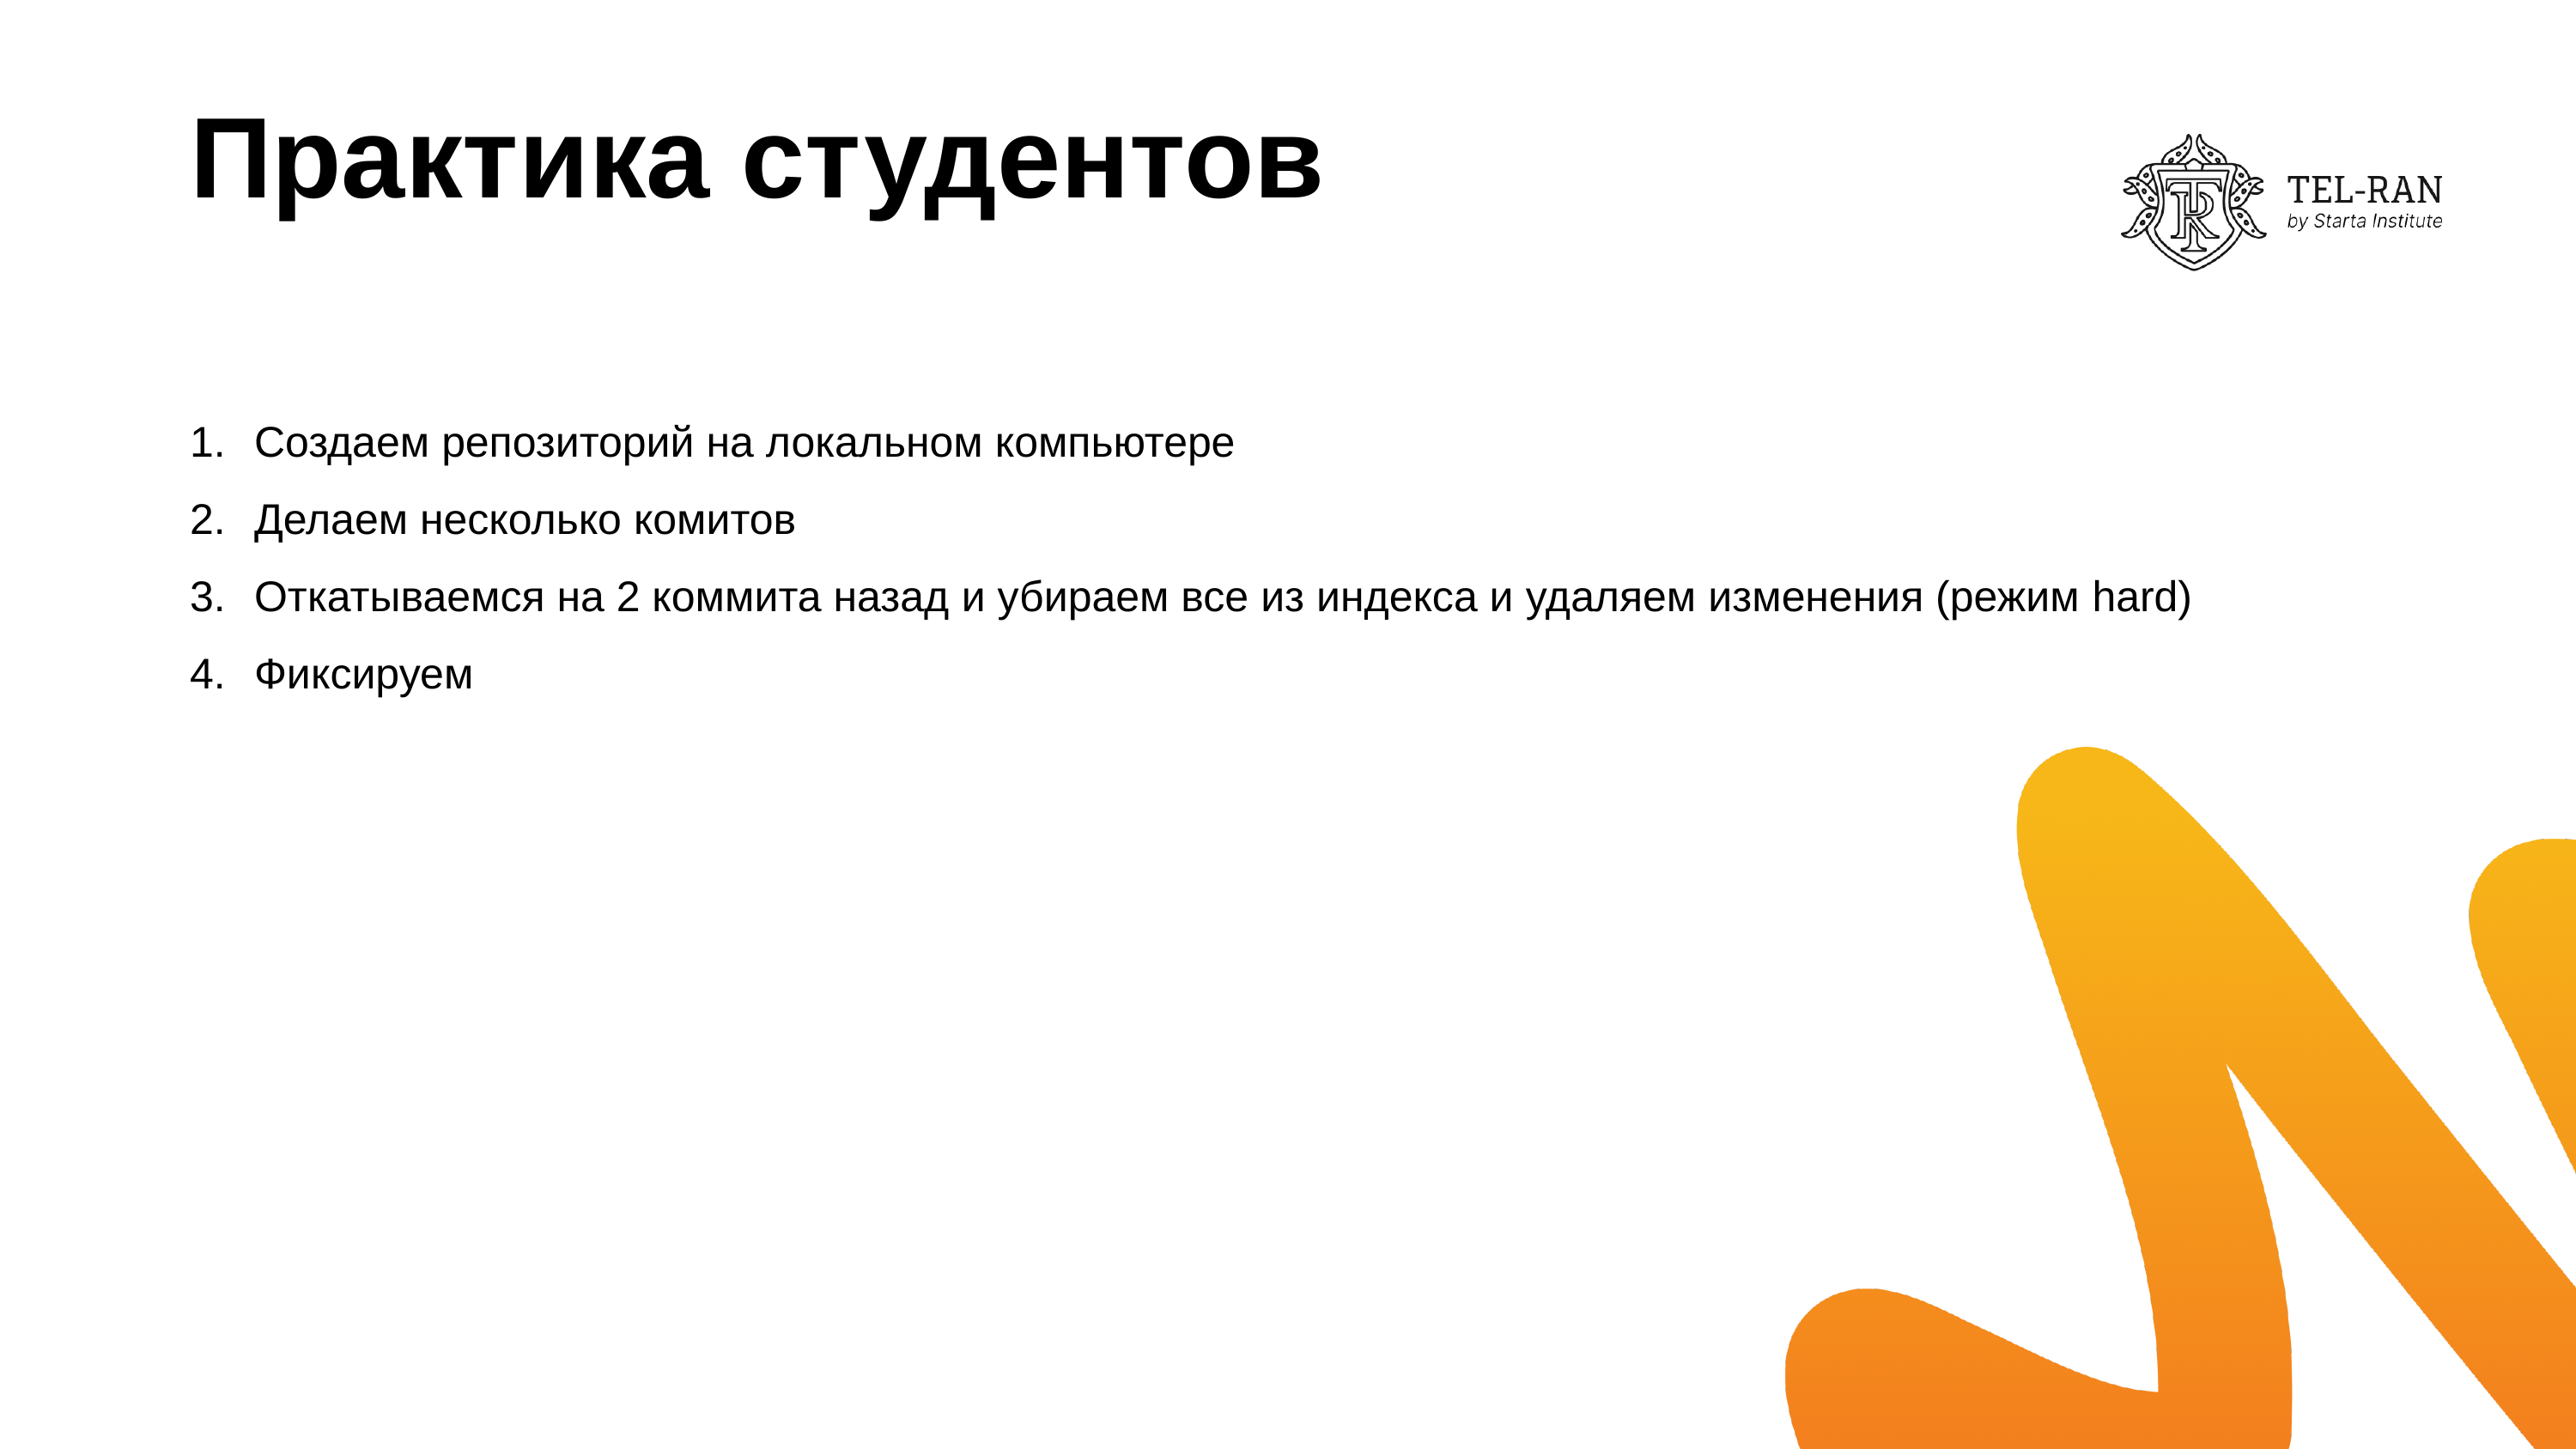

# Практика студентов
Создаем репозиторий на локальном компьютере
Делаем несколько комитов
Откатываемся на 2 коммита назад и убираем все из индекса и удаляем изменения (режим hard)
Фиксируем